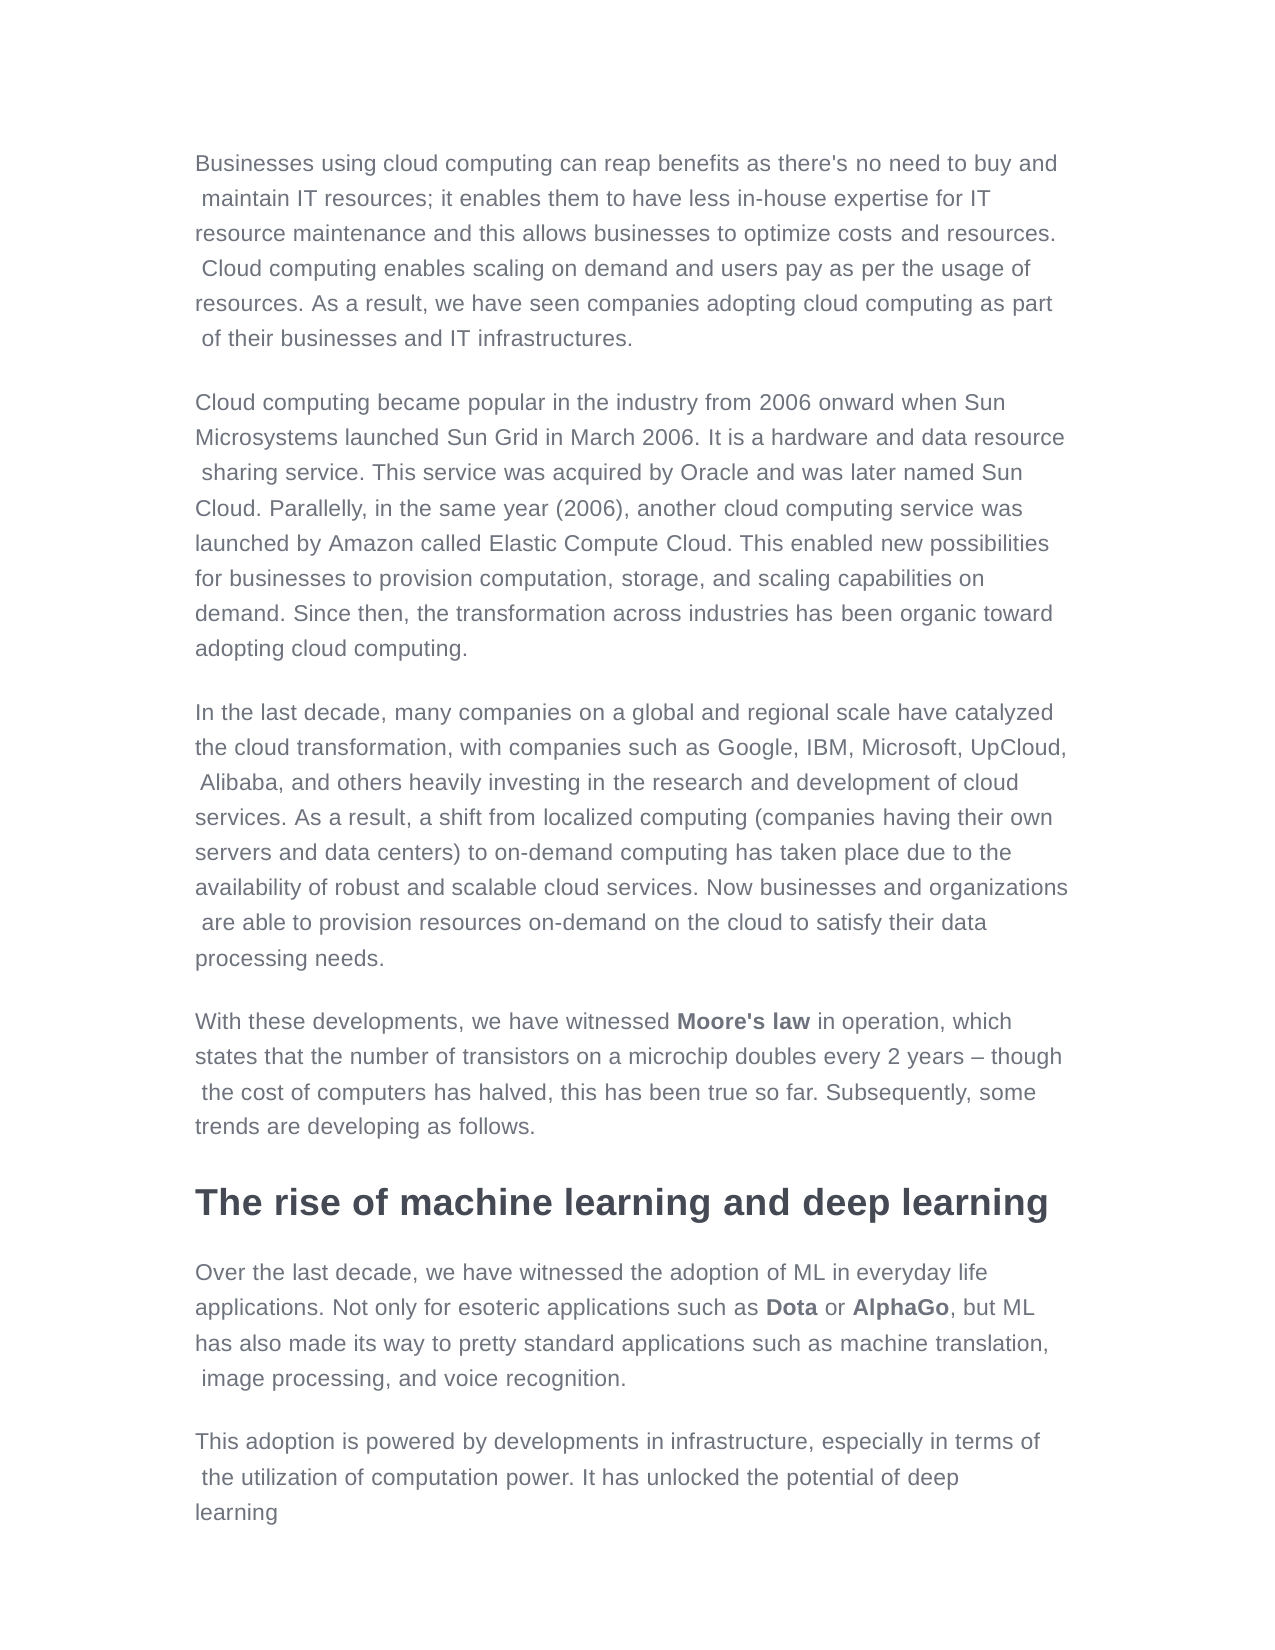

Businesses using cloud computing can reap benefits as there's no need to buy and  maintain IT resources; it enables them to have less in-house expertise for IT  resource maintenance and this allows businesses to optimize costs and resources.  Cloud computing enables scaling on demand and users pay as per the usage of  resources. As a result, we have seen companies adopting cloud computing as part  of their businesses and IT infrastructures.

Cloud computing became popular in the industry from 2006 onward when Sun  Microsystems launched Sun Grid in March 2006. It is a hardware and data resource  sharing service. This service was acquired by Oracle and was later named Sun  Cloud. Parallelly, in the same year (2006), another cloud computing service was  launched by Amazon called Elastic Compute Cloud. This enabled new possibilities  for businesses to provision computation, storage, and scaling capabilities on  demand. Since then, the transformation across industries has been organic toward  adopting cloud computing.

In the last decade, many companies on a global and regional scale have catalyzed  the cloud transformation, with companies such as Google, IBM, Microsoft, UpCloud,  Alibaba, and others heavily investing in the research and development of cloud  services. As a result, a shift from localized computing (companies having their own  servers and data centers) to on-demand computing has taken place due to the  availability of robust and scalable cloud services. Now businesses and organizations  are able to provision resources on-demand on the cloud to satisfy their data  processing needs.

With these developments, we have witnessed Moore's law in operation, which  states that the number of transistors on a microchip doubles every 2 years – though  the cost of computers has halved, this has been true so far. Subsequently, some  trends are developing as follows.
The rise of machine learning and deep learning
Over the last decade, we have witnessed the adoption of ML in everyday life  applications. Not only for esoteric applications such as Dota or AlphaGo, but ML  has also made its way to pretty standard applications such as machine translation,  image processing, and voice recognition.

This adoption is powered by developments in infrastructure, especially in terms of  the utilization of computation power. It has unlocked the potential of deep learning